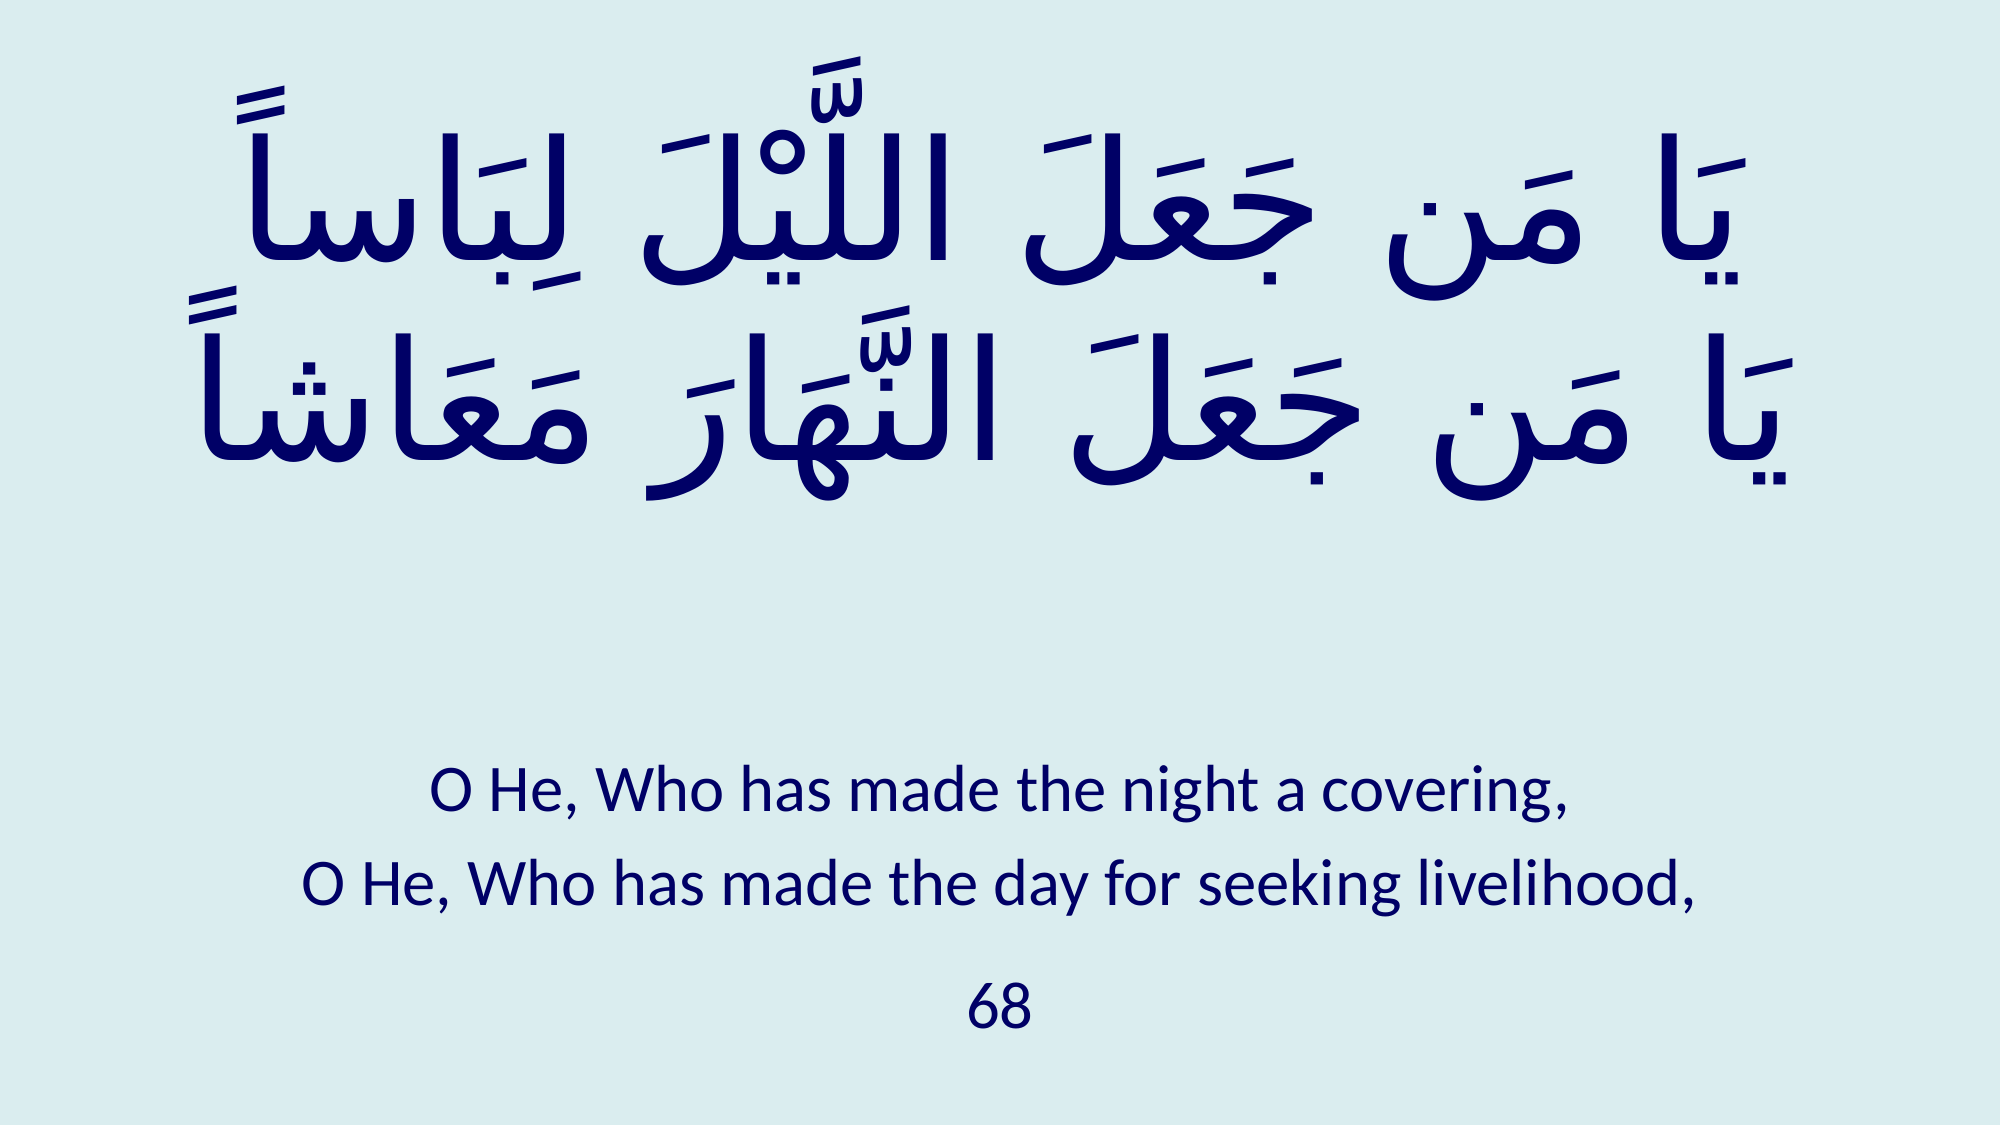

# يَا مَن جَعَلَ اللَّيْلَ لِبَاساً يَا مَن جَعَلَ النَّهَارَ مَعَاشاً
O He, Who has made the night a covering,
O He, Who has made the day for seeking livelihood,
68